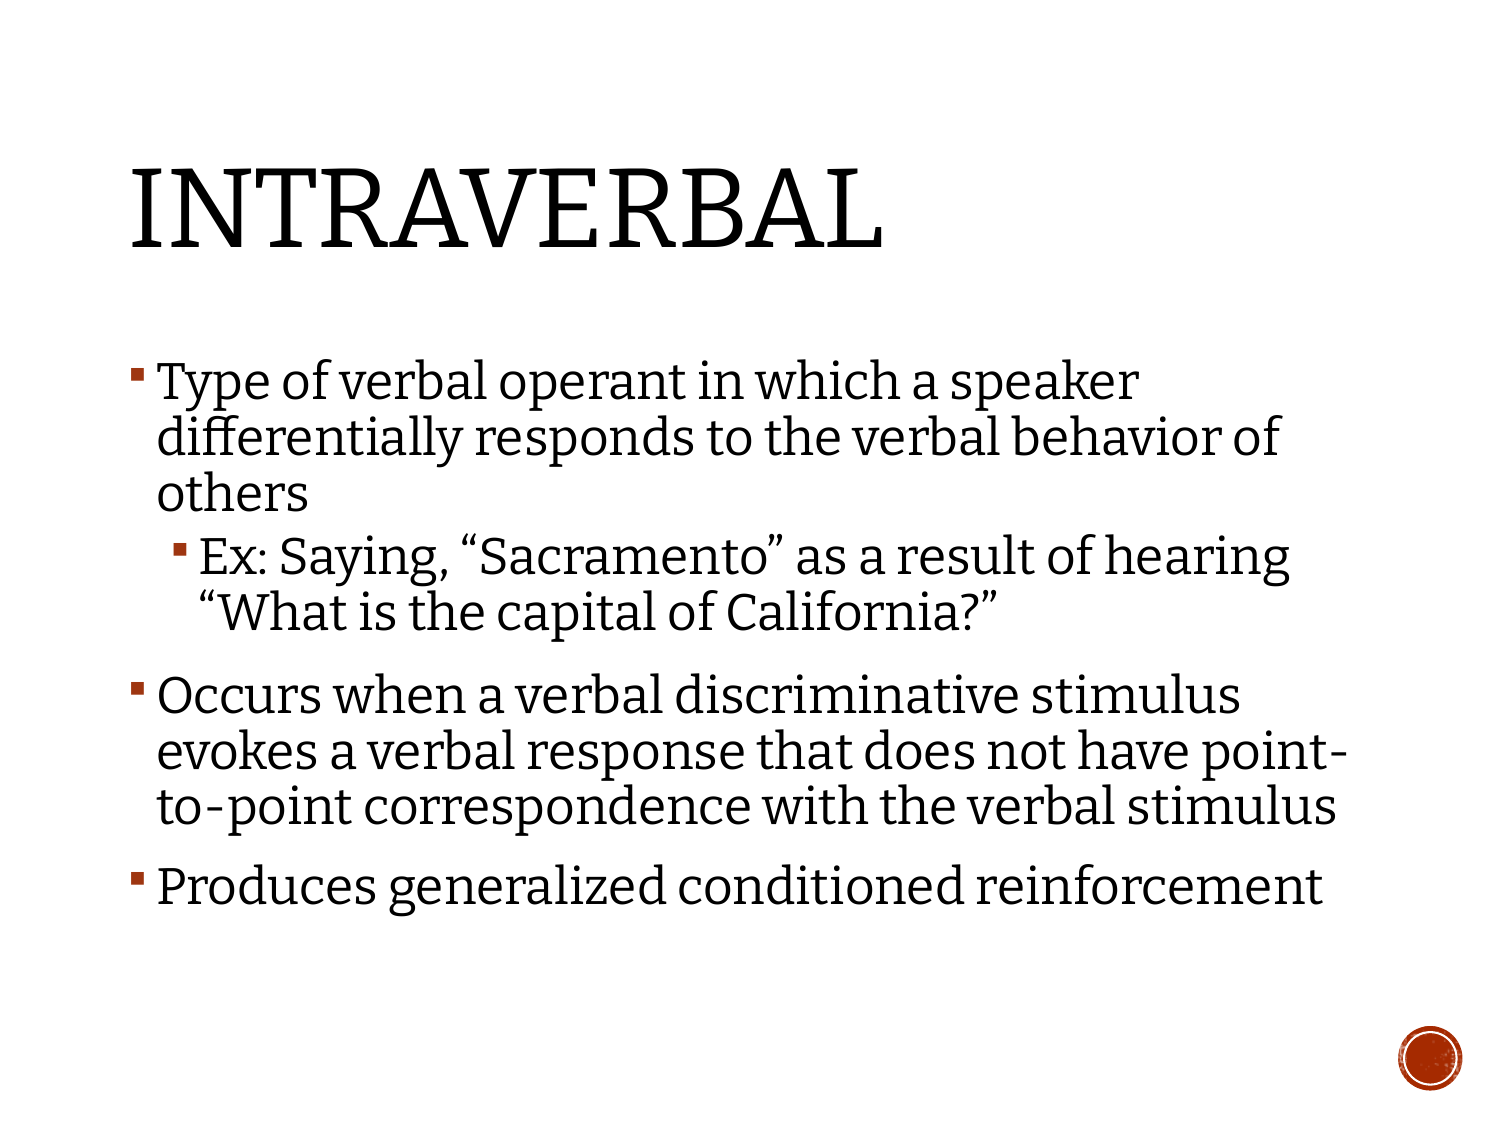

# Intraverbal
Type of verbal operant in which a speaker differentially responds to the verbal behavior of others
Ex: Saying, “Sacramento” as a result of hearing “What is the capital of California?”
Occurs when a verbal discriminative stimulus evokes a verbal response that does not have point-to-point correspondence with the verbal stimulus
Produces generalized conditioned reinforcement